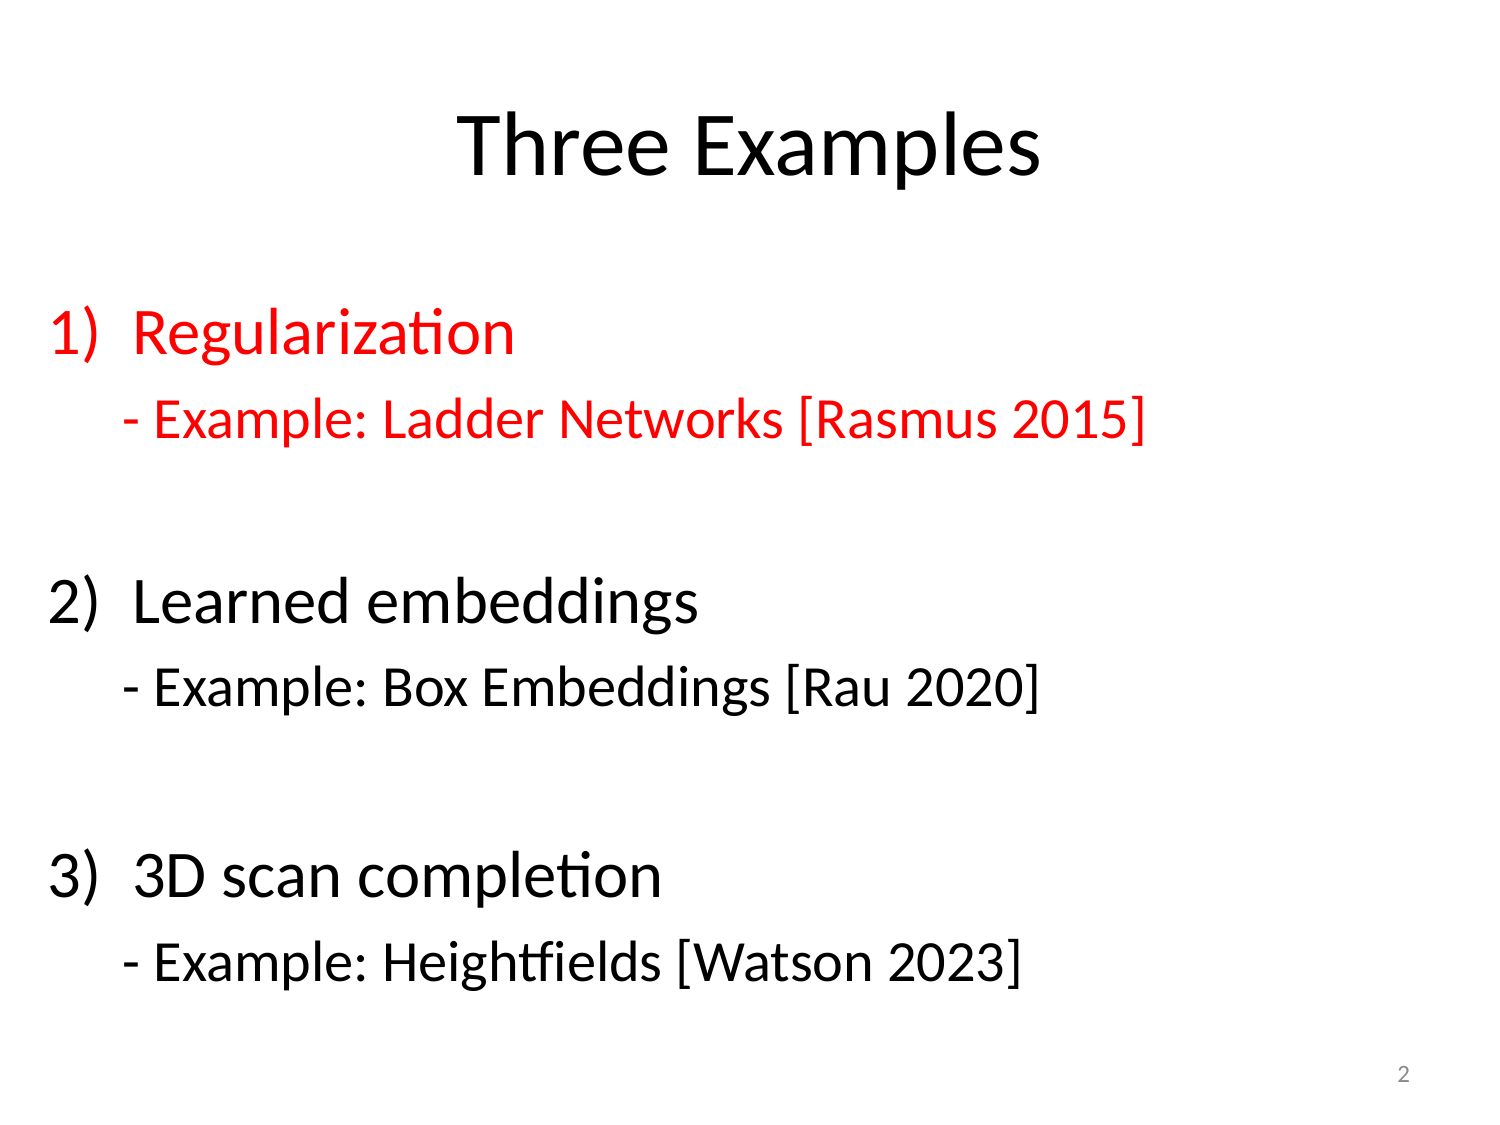

# Three Examples
Regularization
- Example: Ladder Networks [Rasmus 2015]

Learned embeddings
- Example: Box Embeddings [Rau 2020]

3D scan completion
- Example: Heightfields [Watson 2023]

2